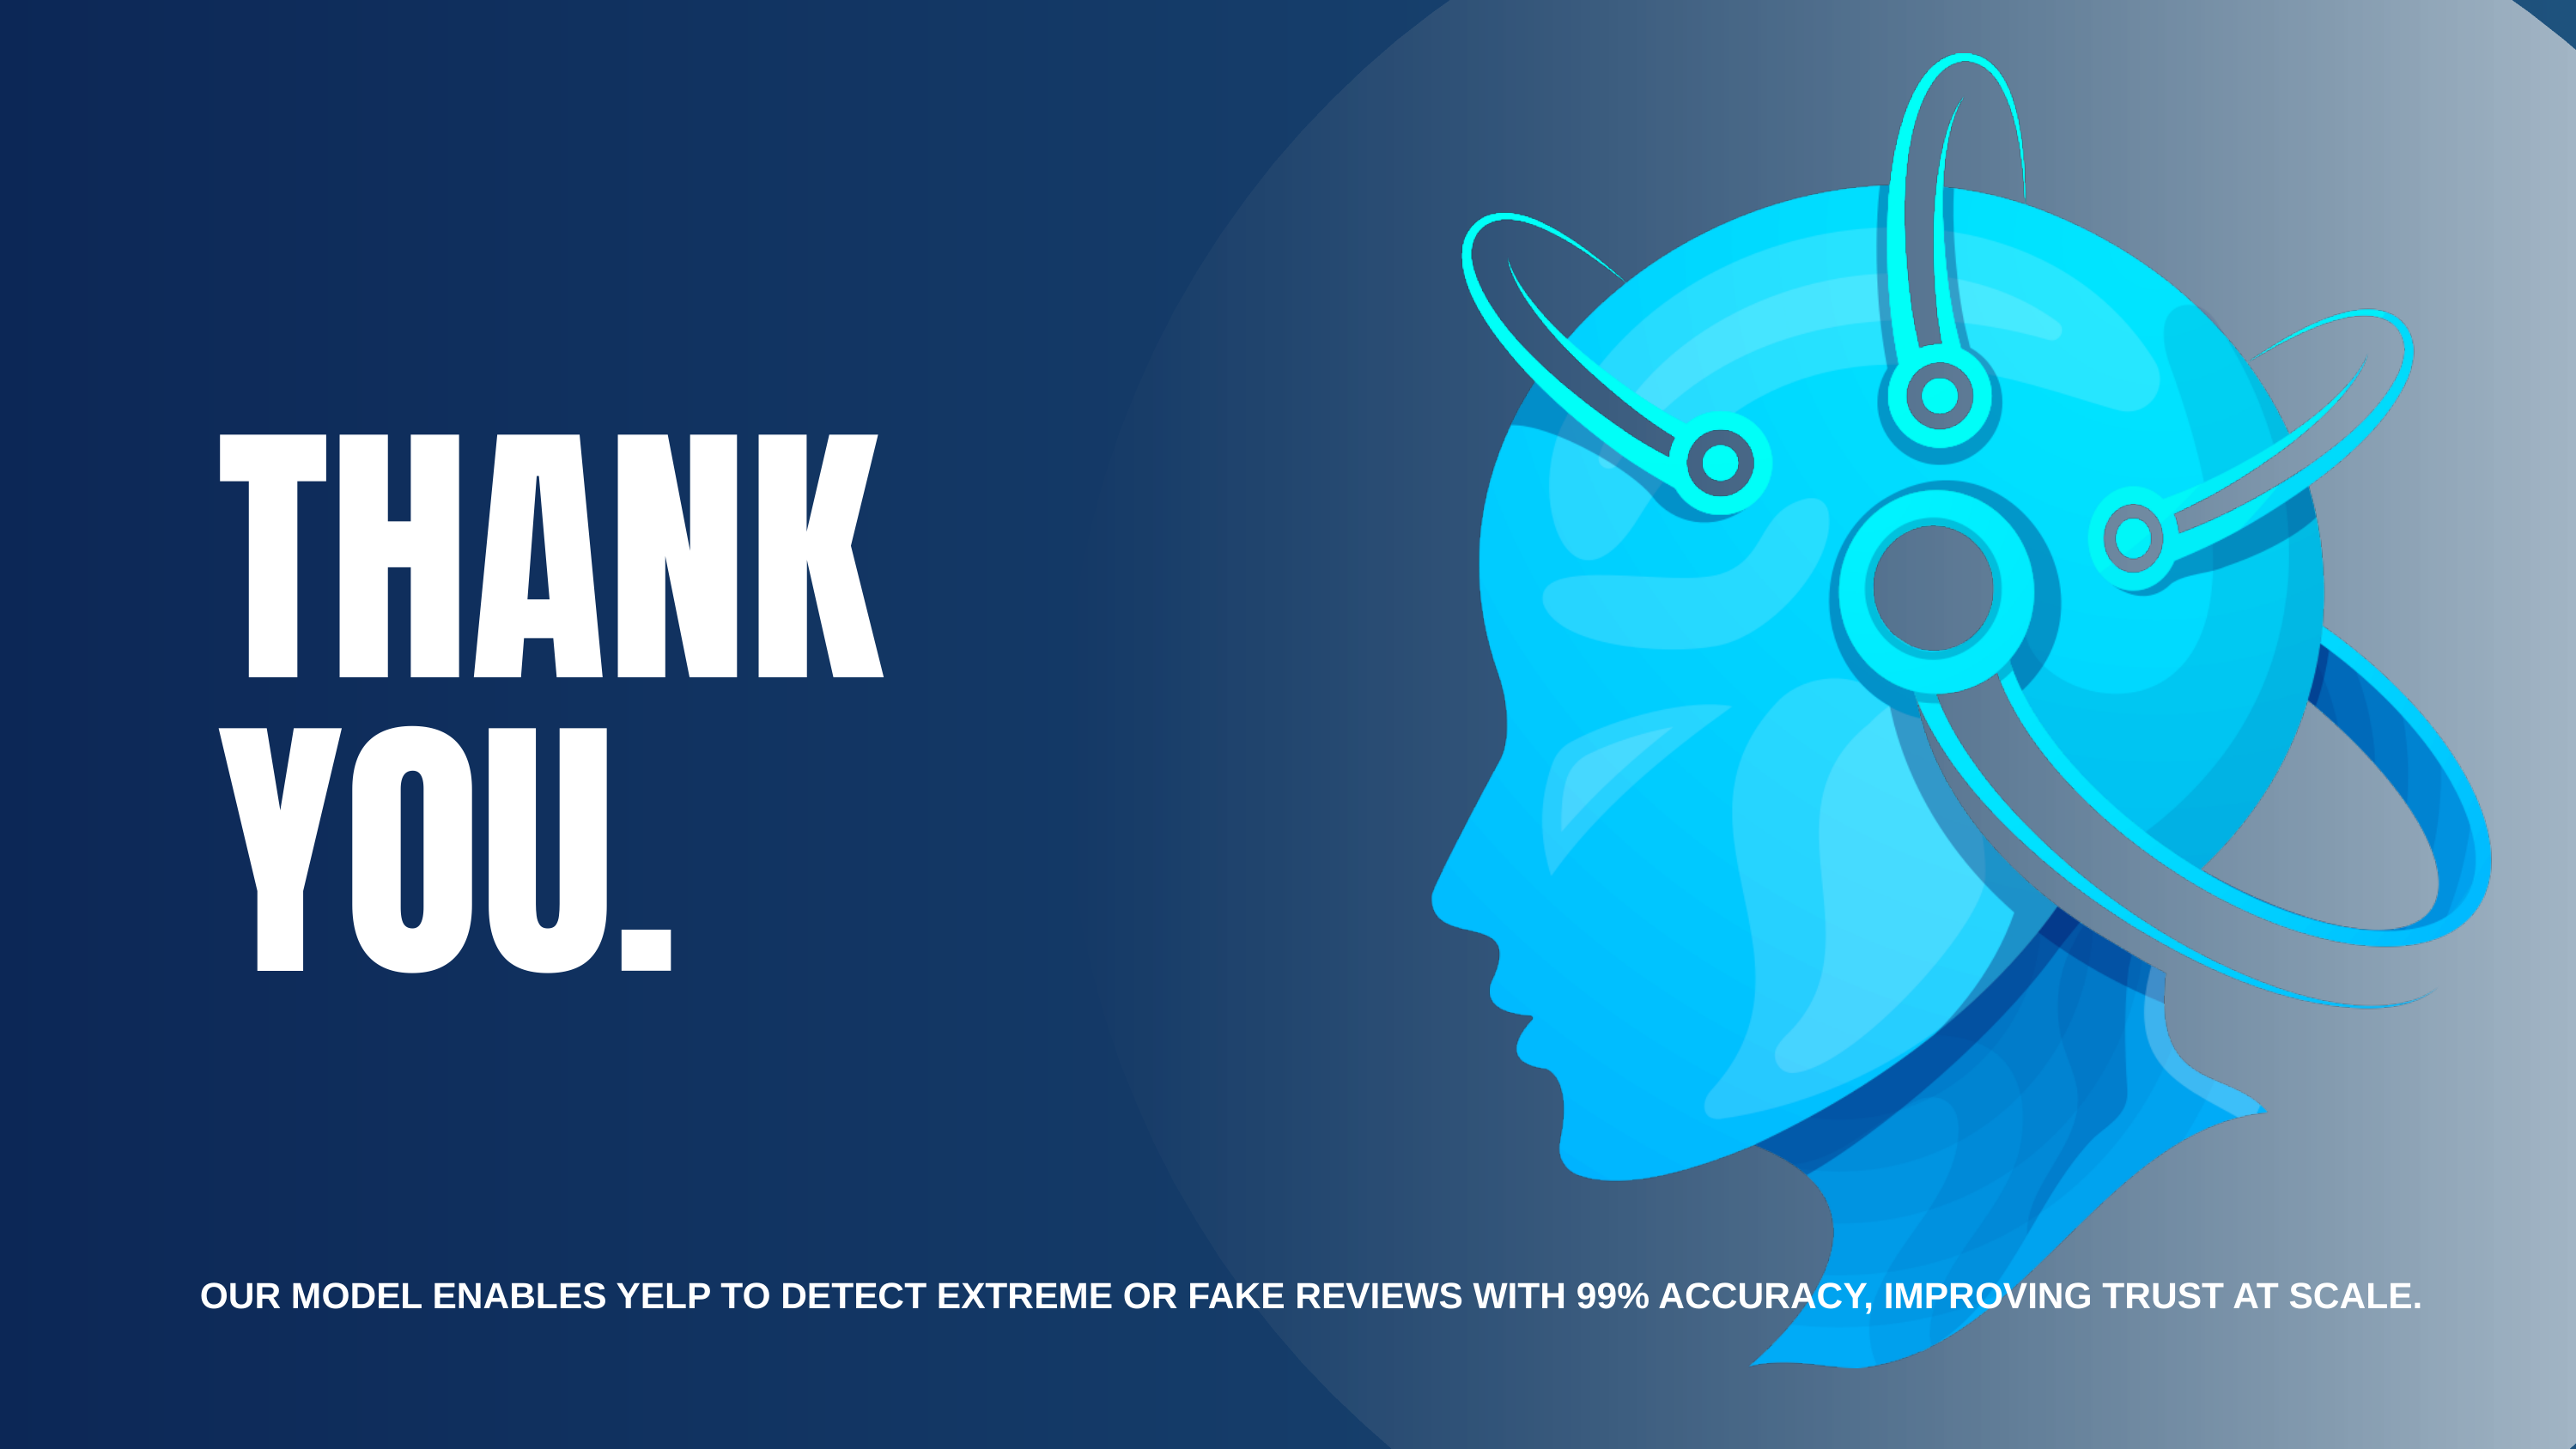

THANK
YOU.
OUR MODEL ENABLES YELP TO DETECT EXTREME OR FAKE REVIEWS WITH 99% ACCURACY, IMPROVING TRUST AT SCALE.